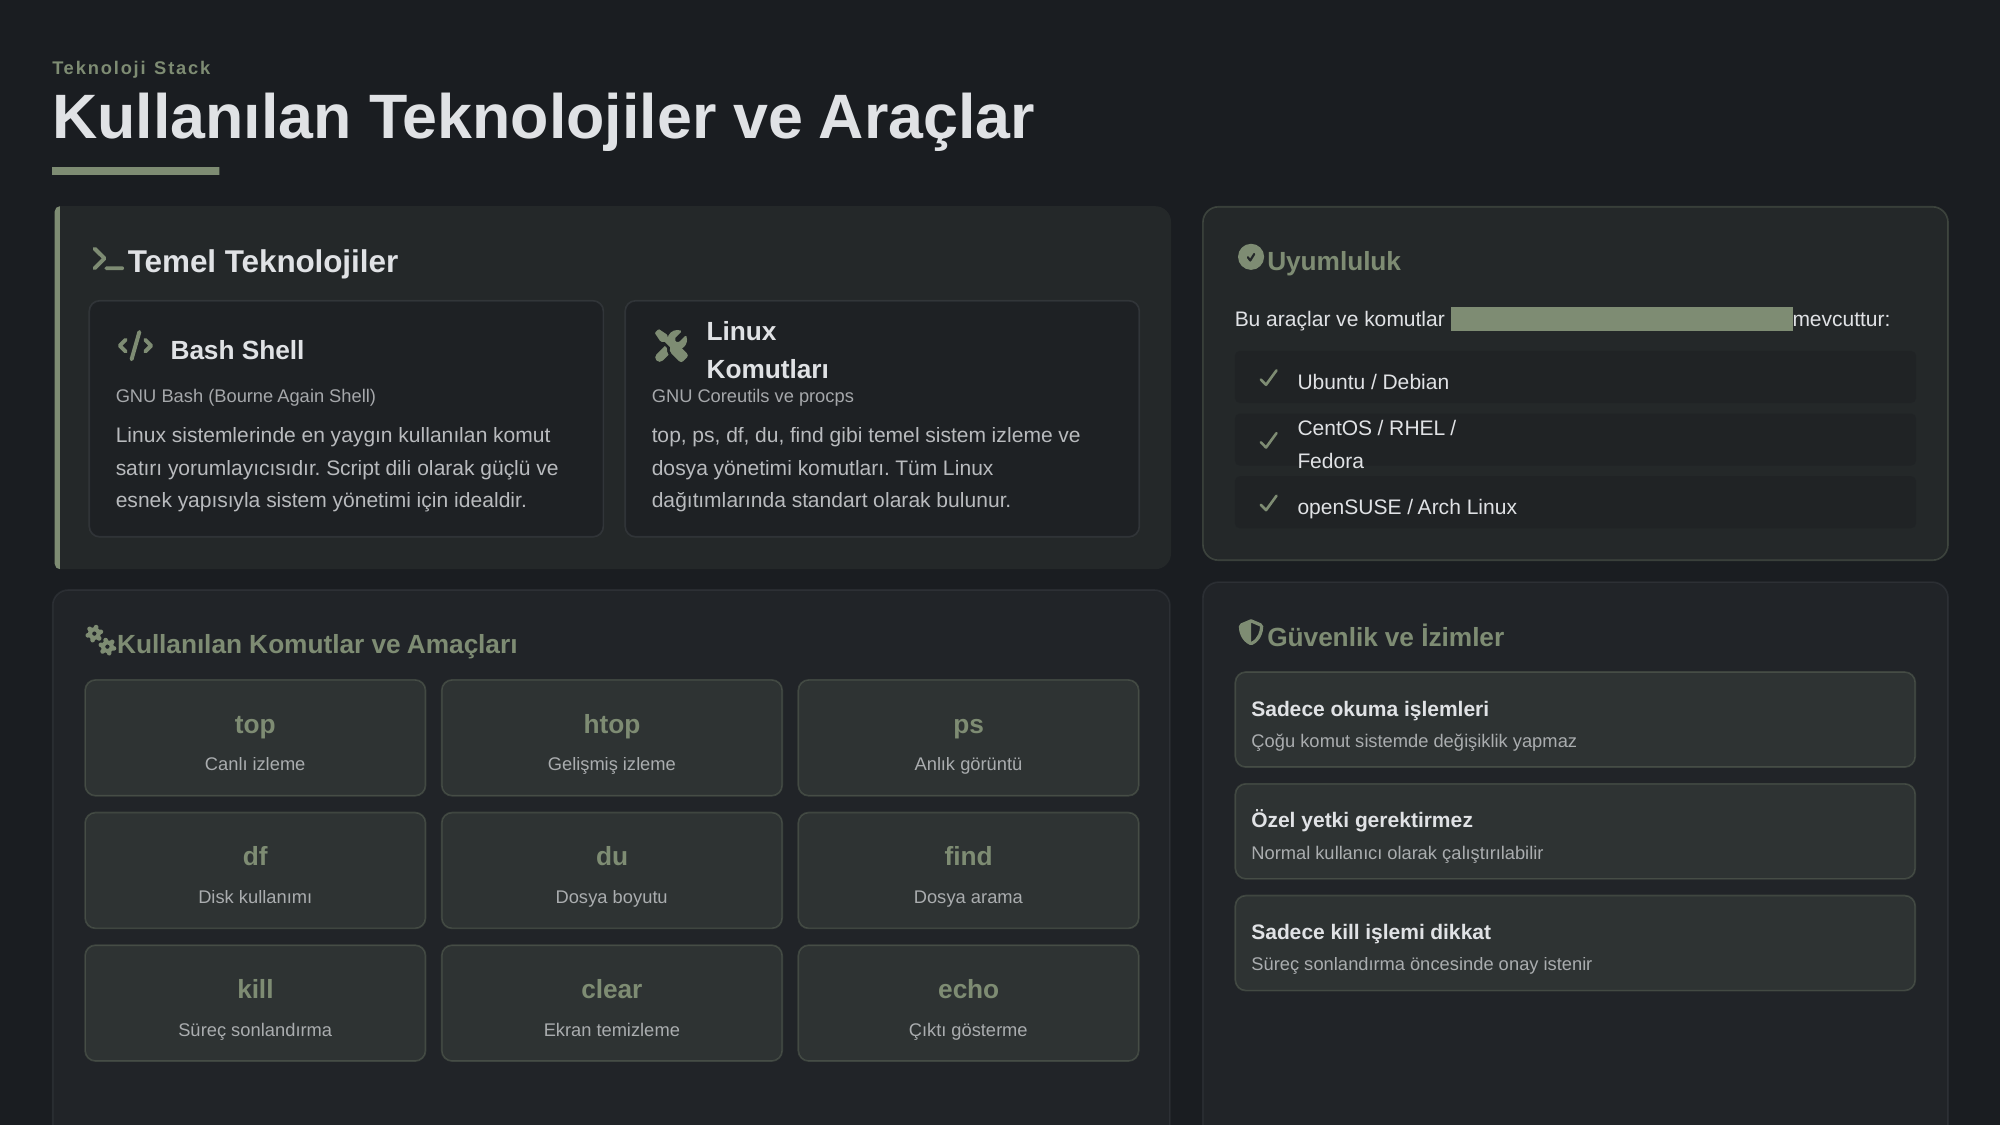

Teknoloji Stack
Kullanılan Teknolojiler ve Araçlar

Temel Teknolojiler
Uyumluluk

Bu araçlar ve komutlar neredeyse tüm Linux dağıtımlarında mevcuttur:

Bash Shell
Linux Komutları

Ubuntu / Debian

GNU Bash (Bourne Again Shell)
GNU Coreutils ve procps

Linux sistemlerinde en yaygın kullanılan komut satırı yorumlayıcısıdır. Script dili olarak güçlü ve esnek yapısıyla sistem yönetimi için idealdir.
top, ps, df, du, find gibi temel sistem izleme ve dosya yönetimi komutları. Tüm Linux dağıtımlarında standart olarak bulunur.
CentOS / RHEL / Fedora

openSUSE / Arch Linux

Güvenlik ve İzimler

Kullanılan Komutlar ve Amaçları

Sadece okuma işlemleri
top
htop
ps
Çoğu komut sistemde değişiklik yapmaz
Canlı izleme
Gelişmiş izleme
Anlık görüntü

Özel yetki gerektirmez

df
du
find
Normal kullanıcı olarak çalıştırılabilir
Disk kullanımı
Dosya boyutu
Dosya arama

Sadece kill işlemi dikkat

Süreç sonlandırma öncesinde onay istenir
kill
clear
echo
Süreç sonlandırma
Ekran temizleme
Çıktı gösterme